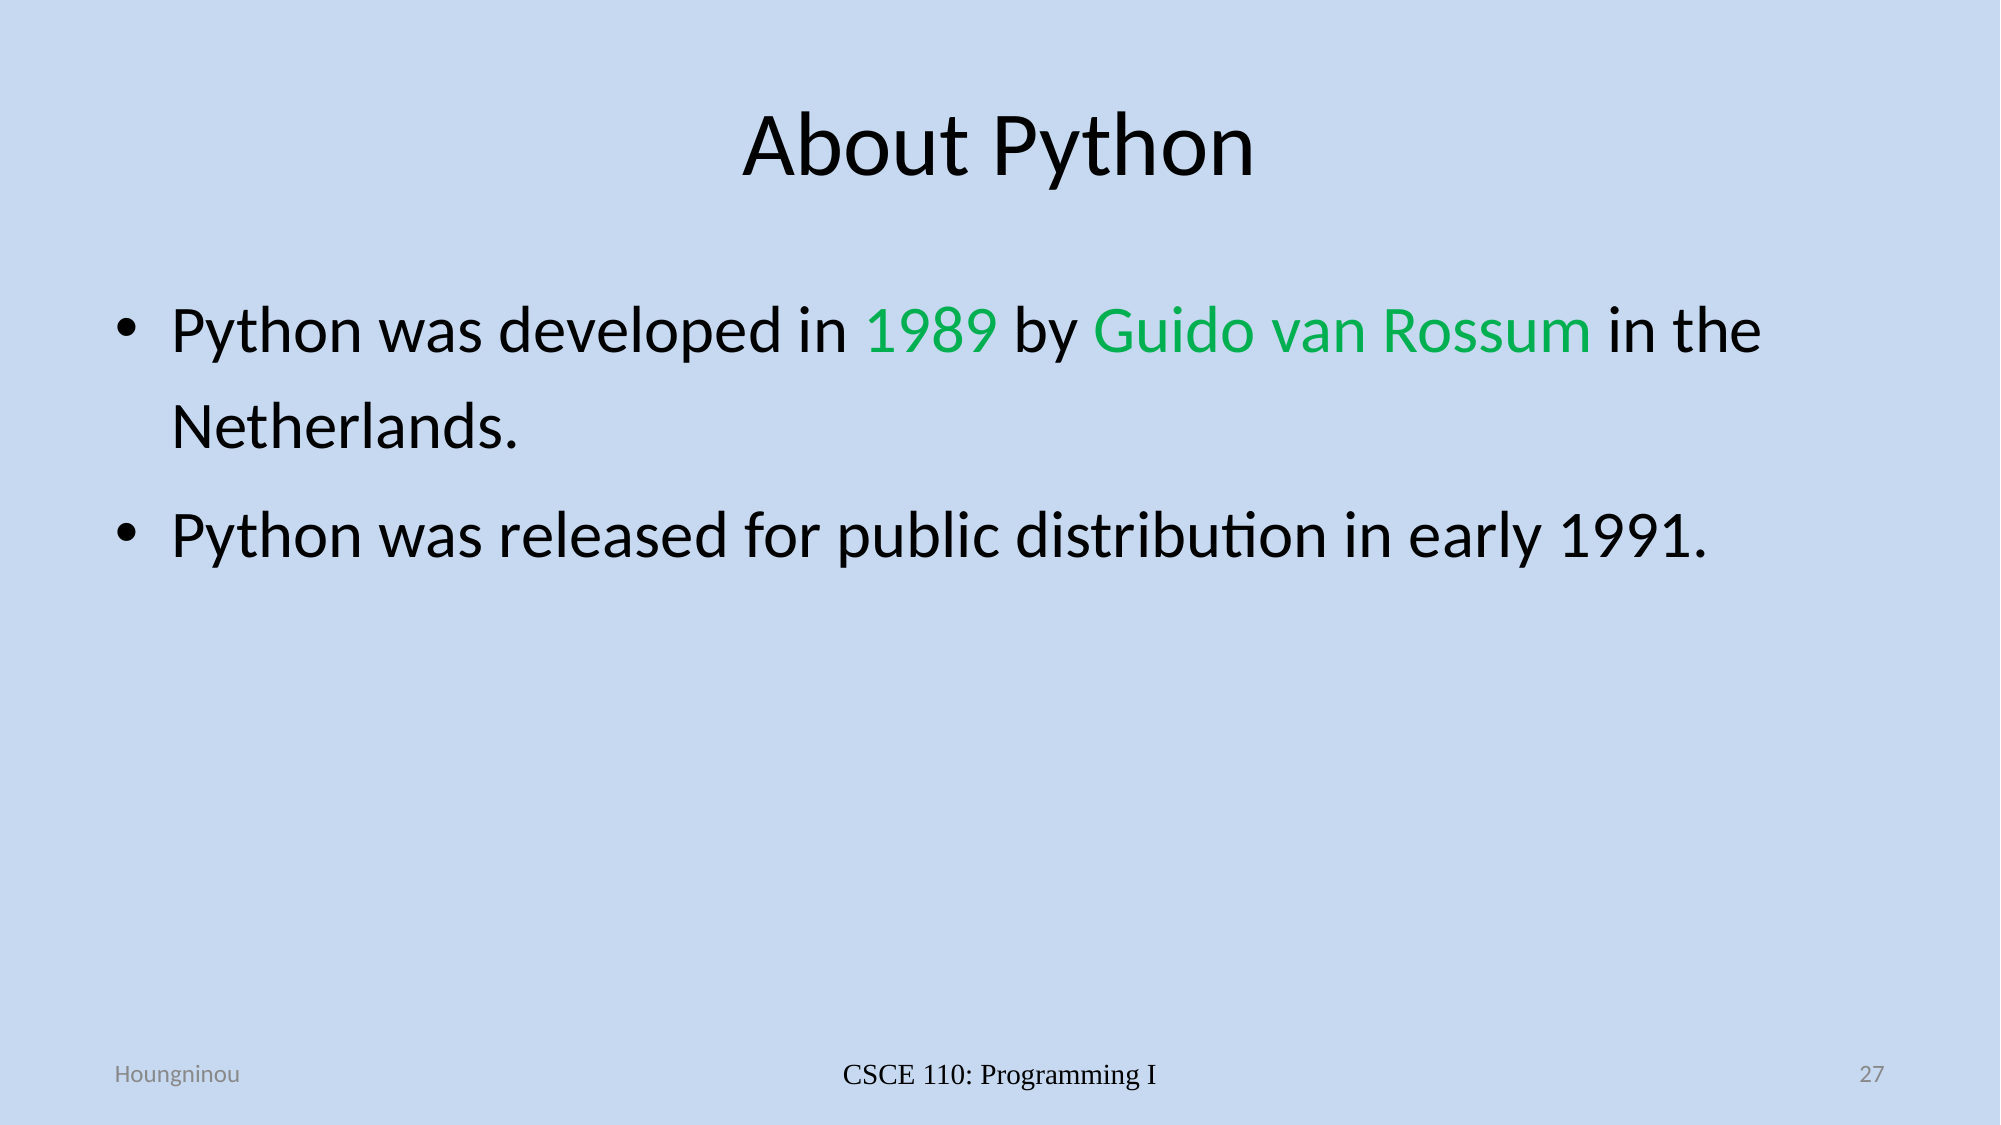

# About Python
Python was developed in 1989 by Guido van Rossum in the Netherlands.
Python was released for public distribution in early 1991.
Houngninou
CSCE 110: Programming I
27